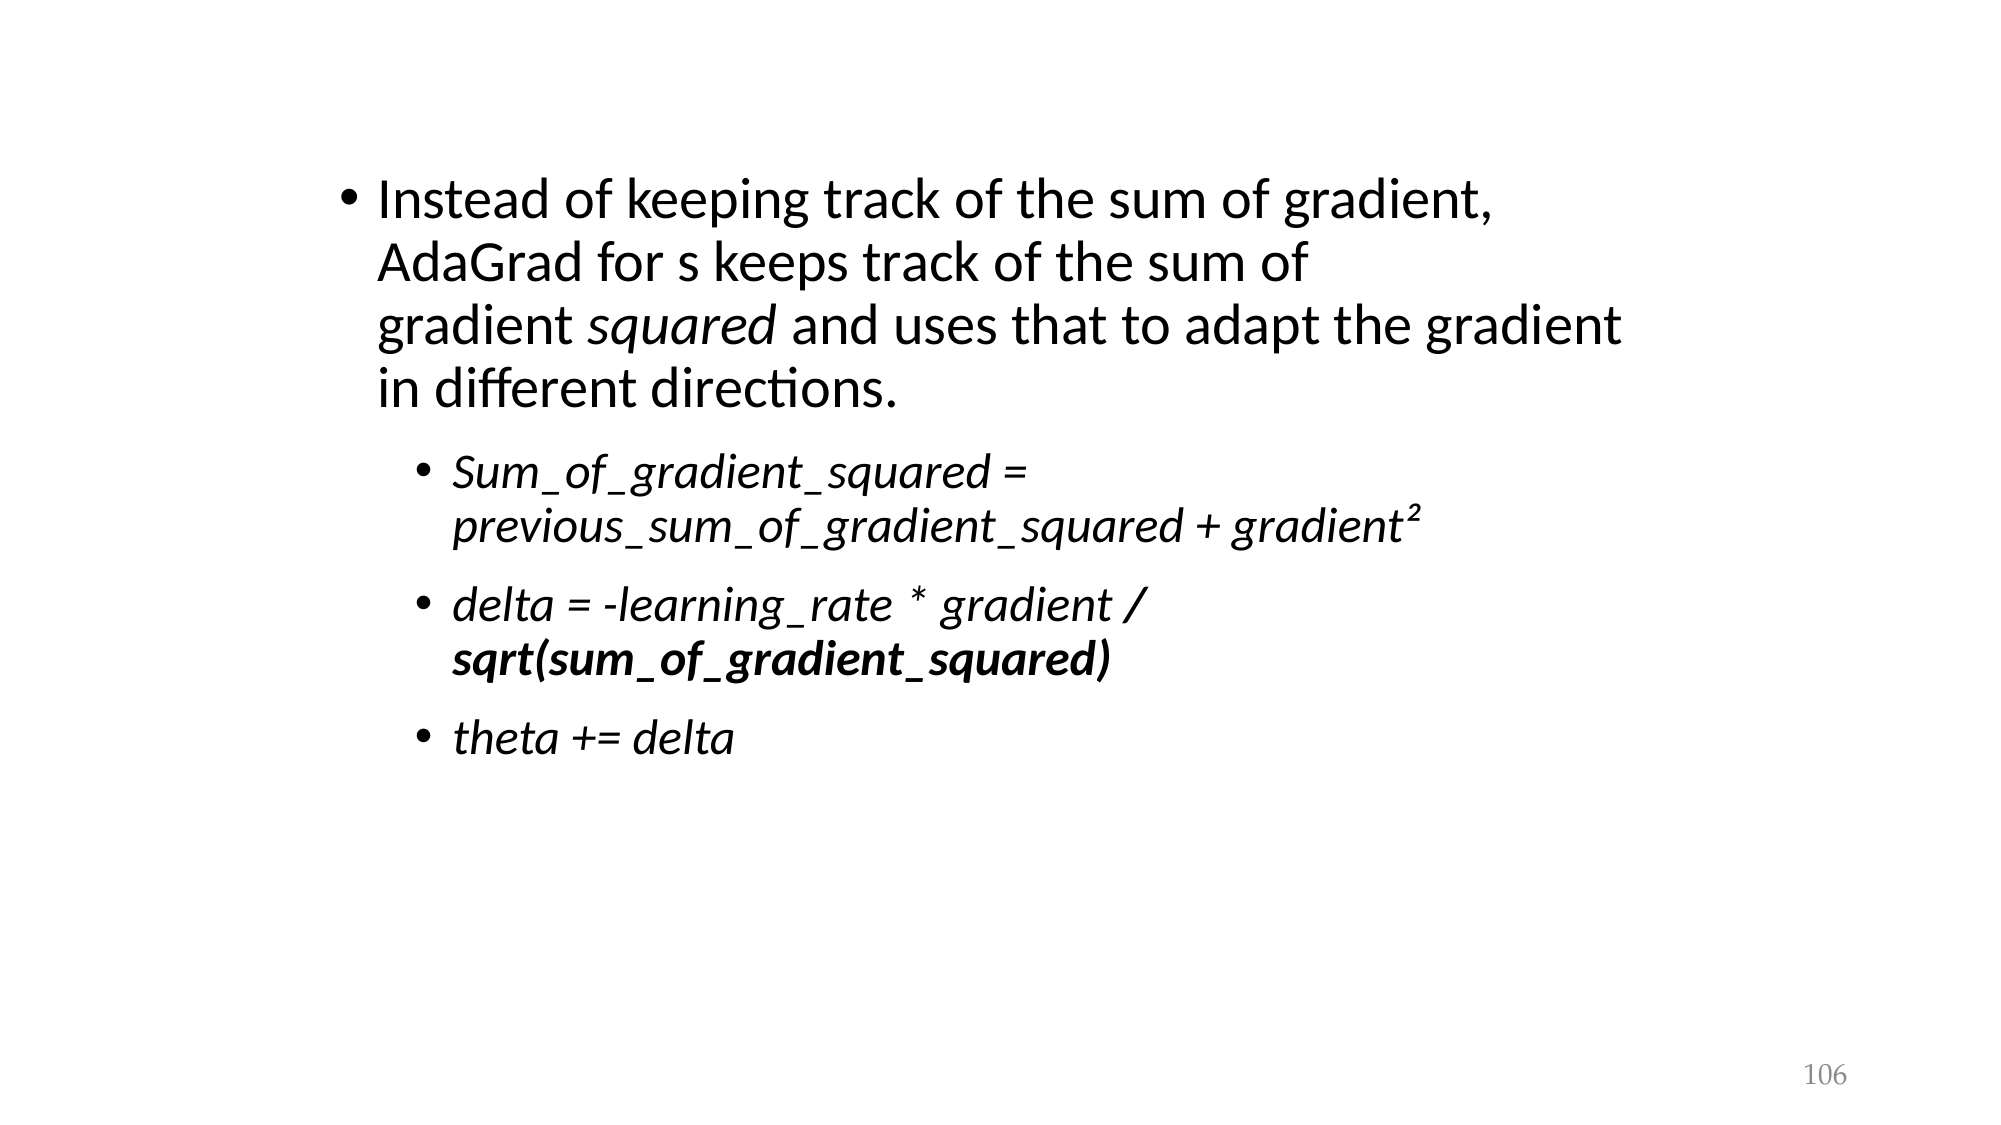

Instead of keeping track of the sum of gradient,  AdaGrad for s keeps track of the sum of gradient squared and uses that to adapt the gradient in different directions.
Sum_of_gradient_squared = previous_sum_of_gradient_squared + gradient²
delta = -learning_rate * gradient / sqrt(sum_of_gradient_squared)
theta += delta

106